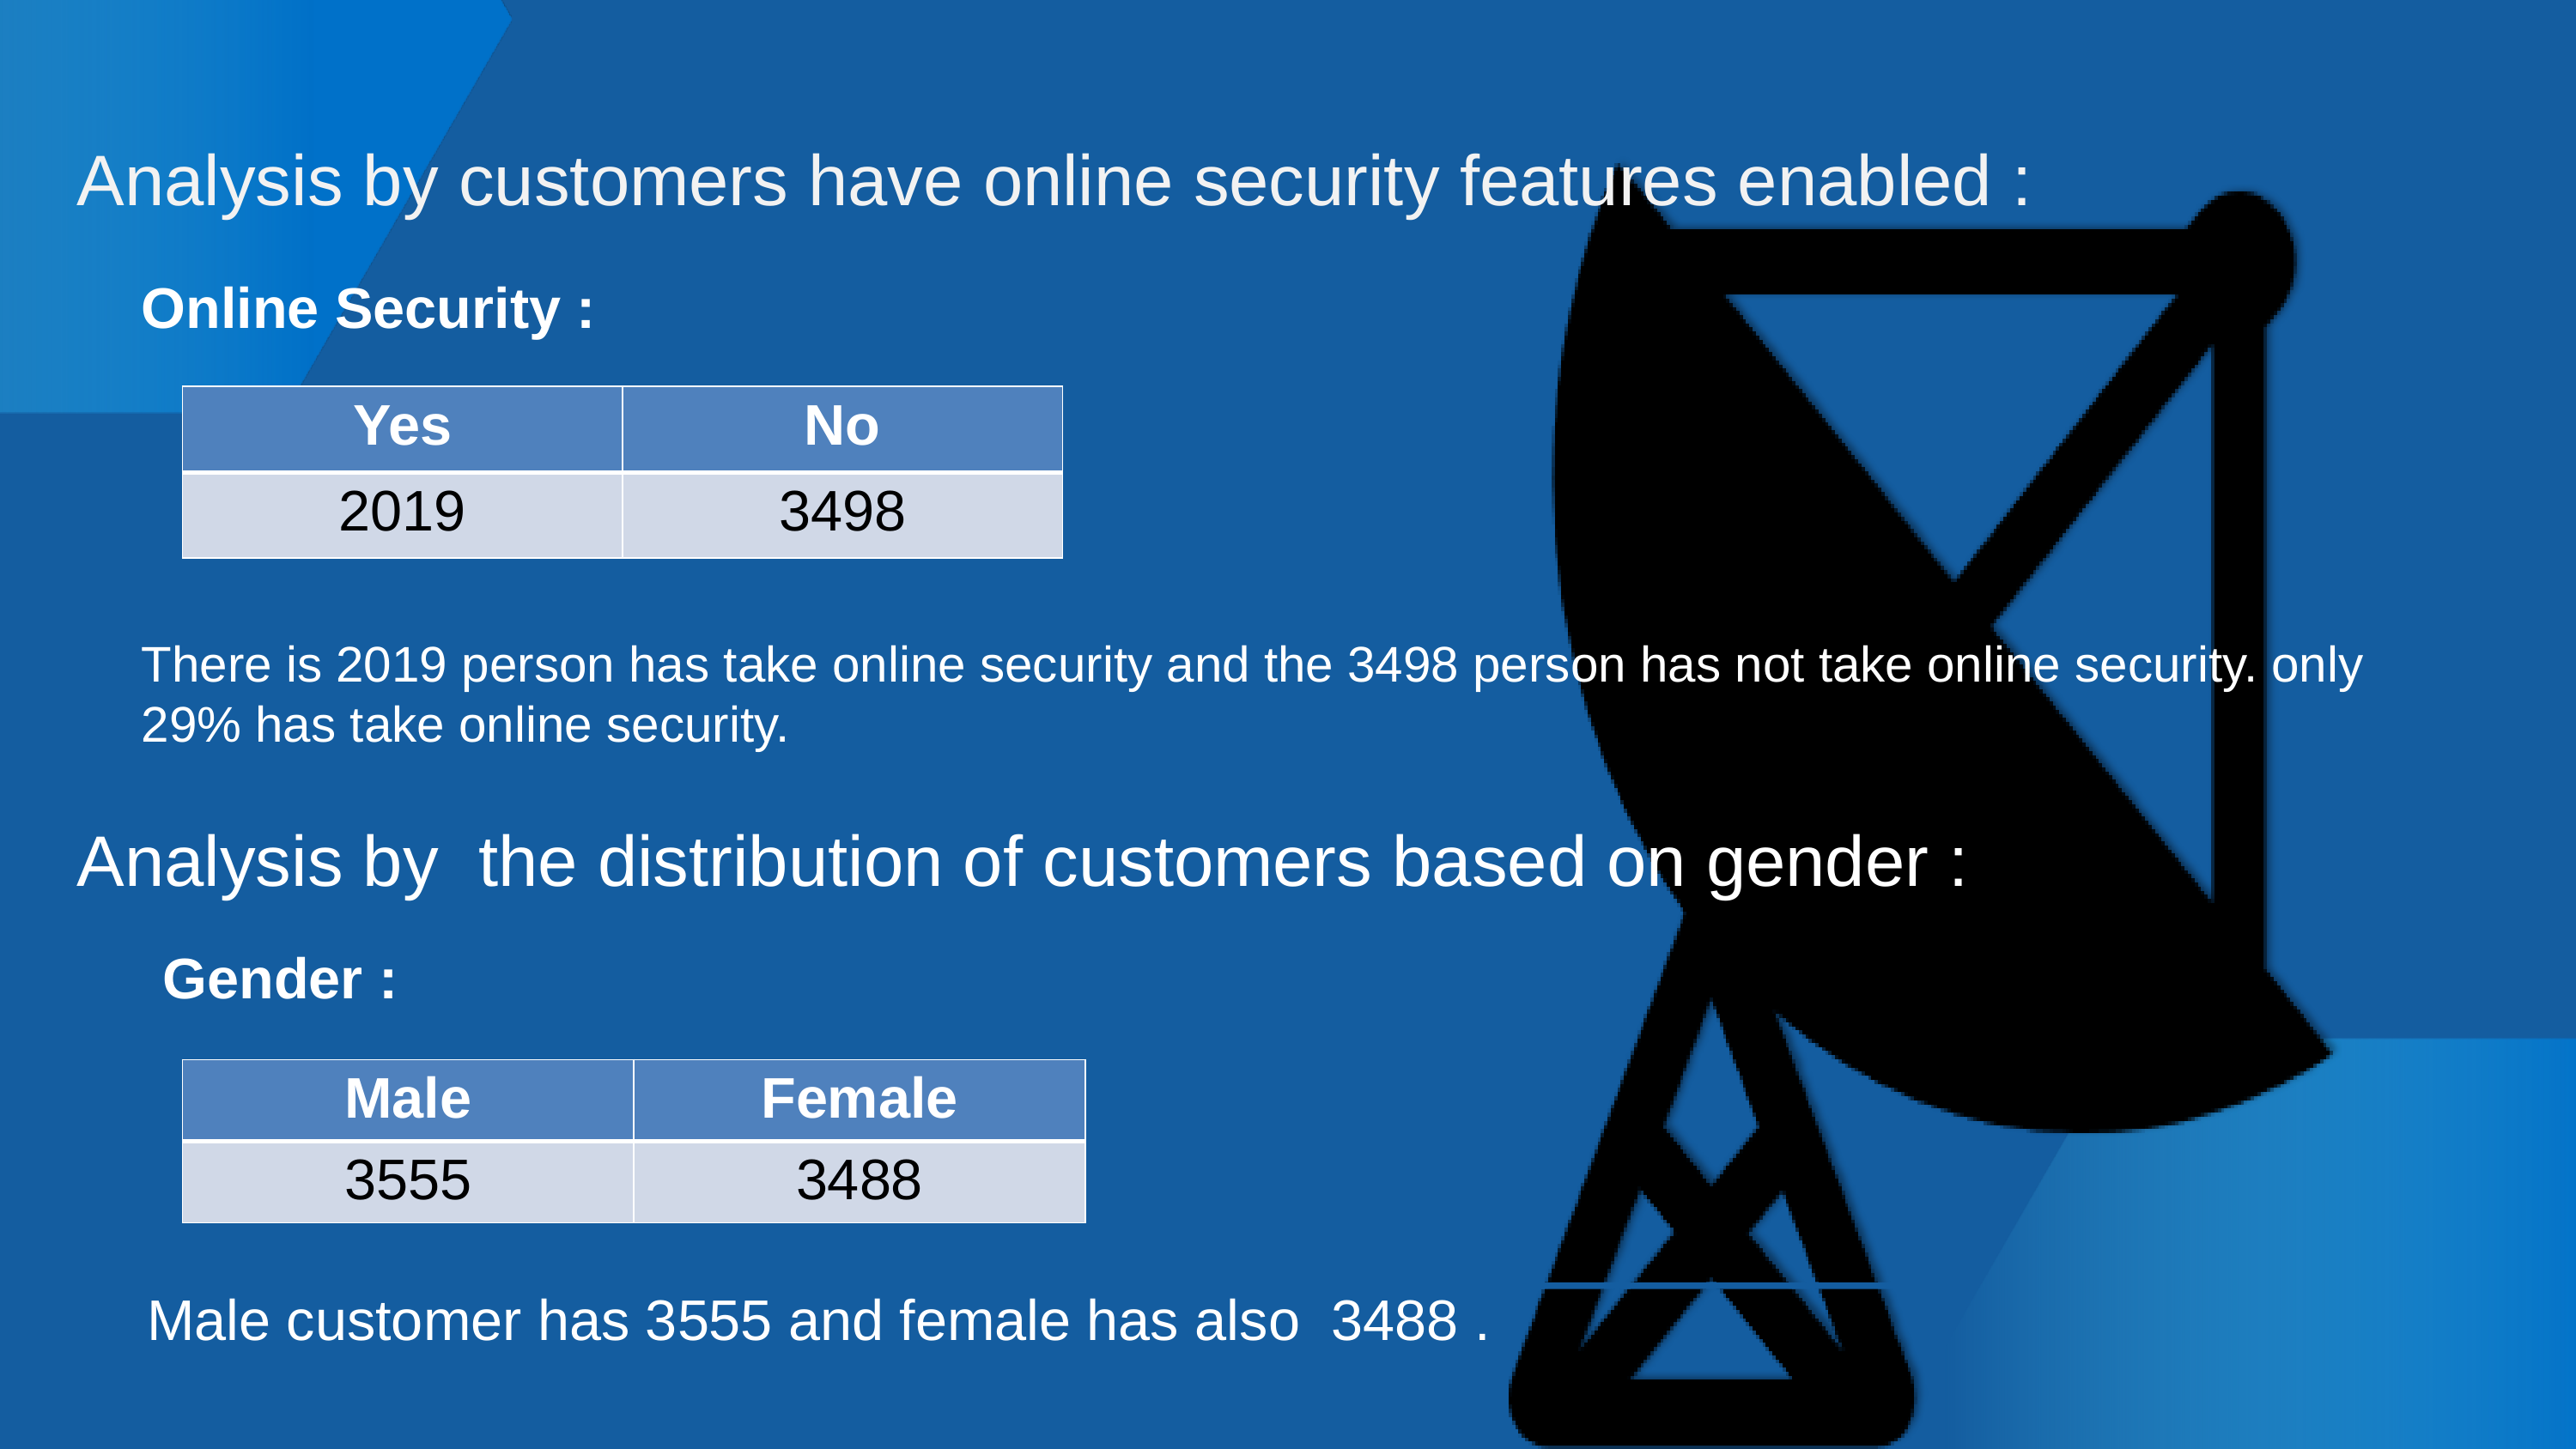

Analysis by customers have online security features enabled :
Online Security :
| Yes | No |
| --- | --- |
| 2019 | 3498 |
There is 2019 person has take online security and the 3498 person has not take online security. only 29% has take online security.
Analysis by  the distribution of customers based on gender :
Gender :

| Male | Female |
| --- | --- |
| 3555 | 3488 |
Male customer has 3555 and female has also  3488 .